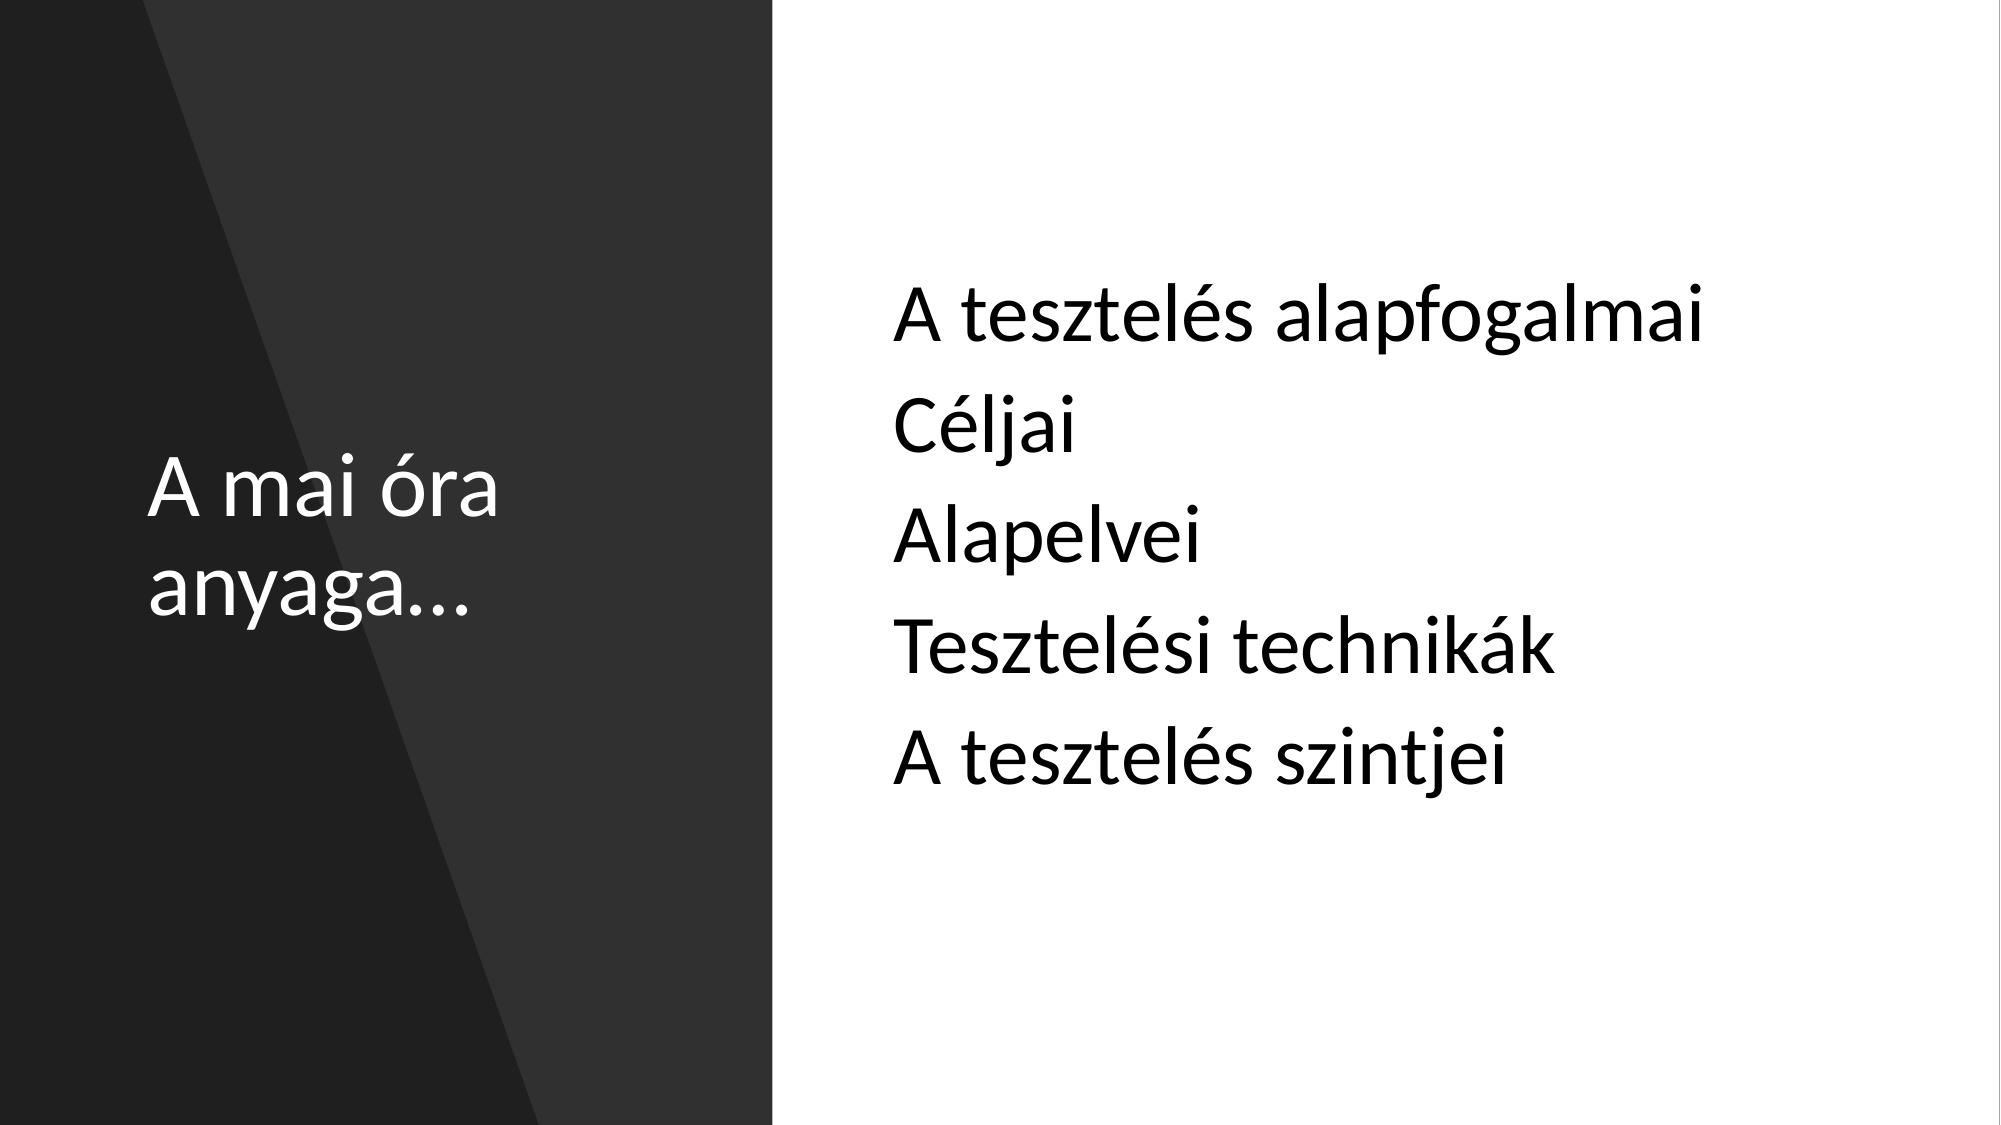

# A mai óra anyaga…
A tesztelés alapfogalmai
Céljai
Alapelvei
Tesztelési technikák
A tesztelés szintjei